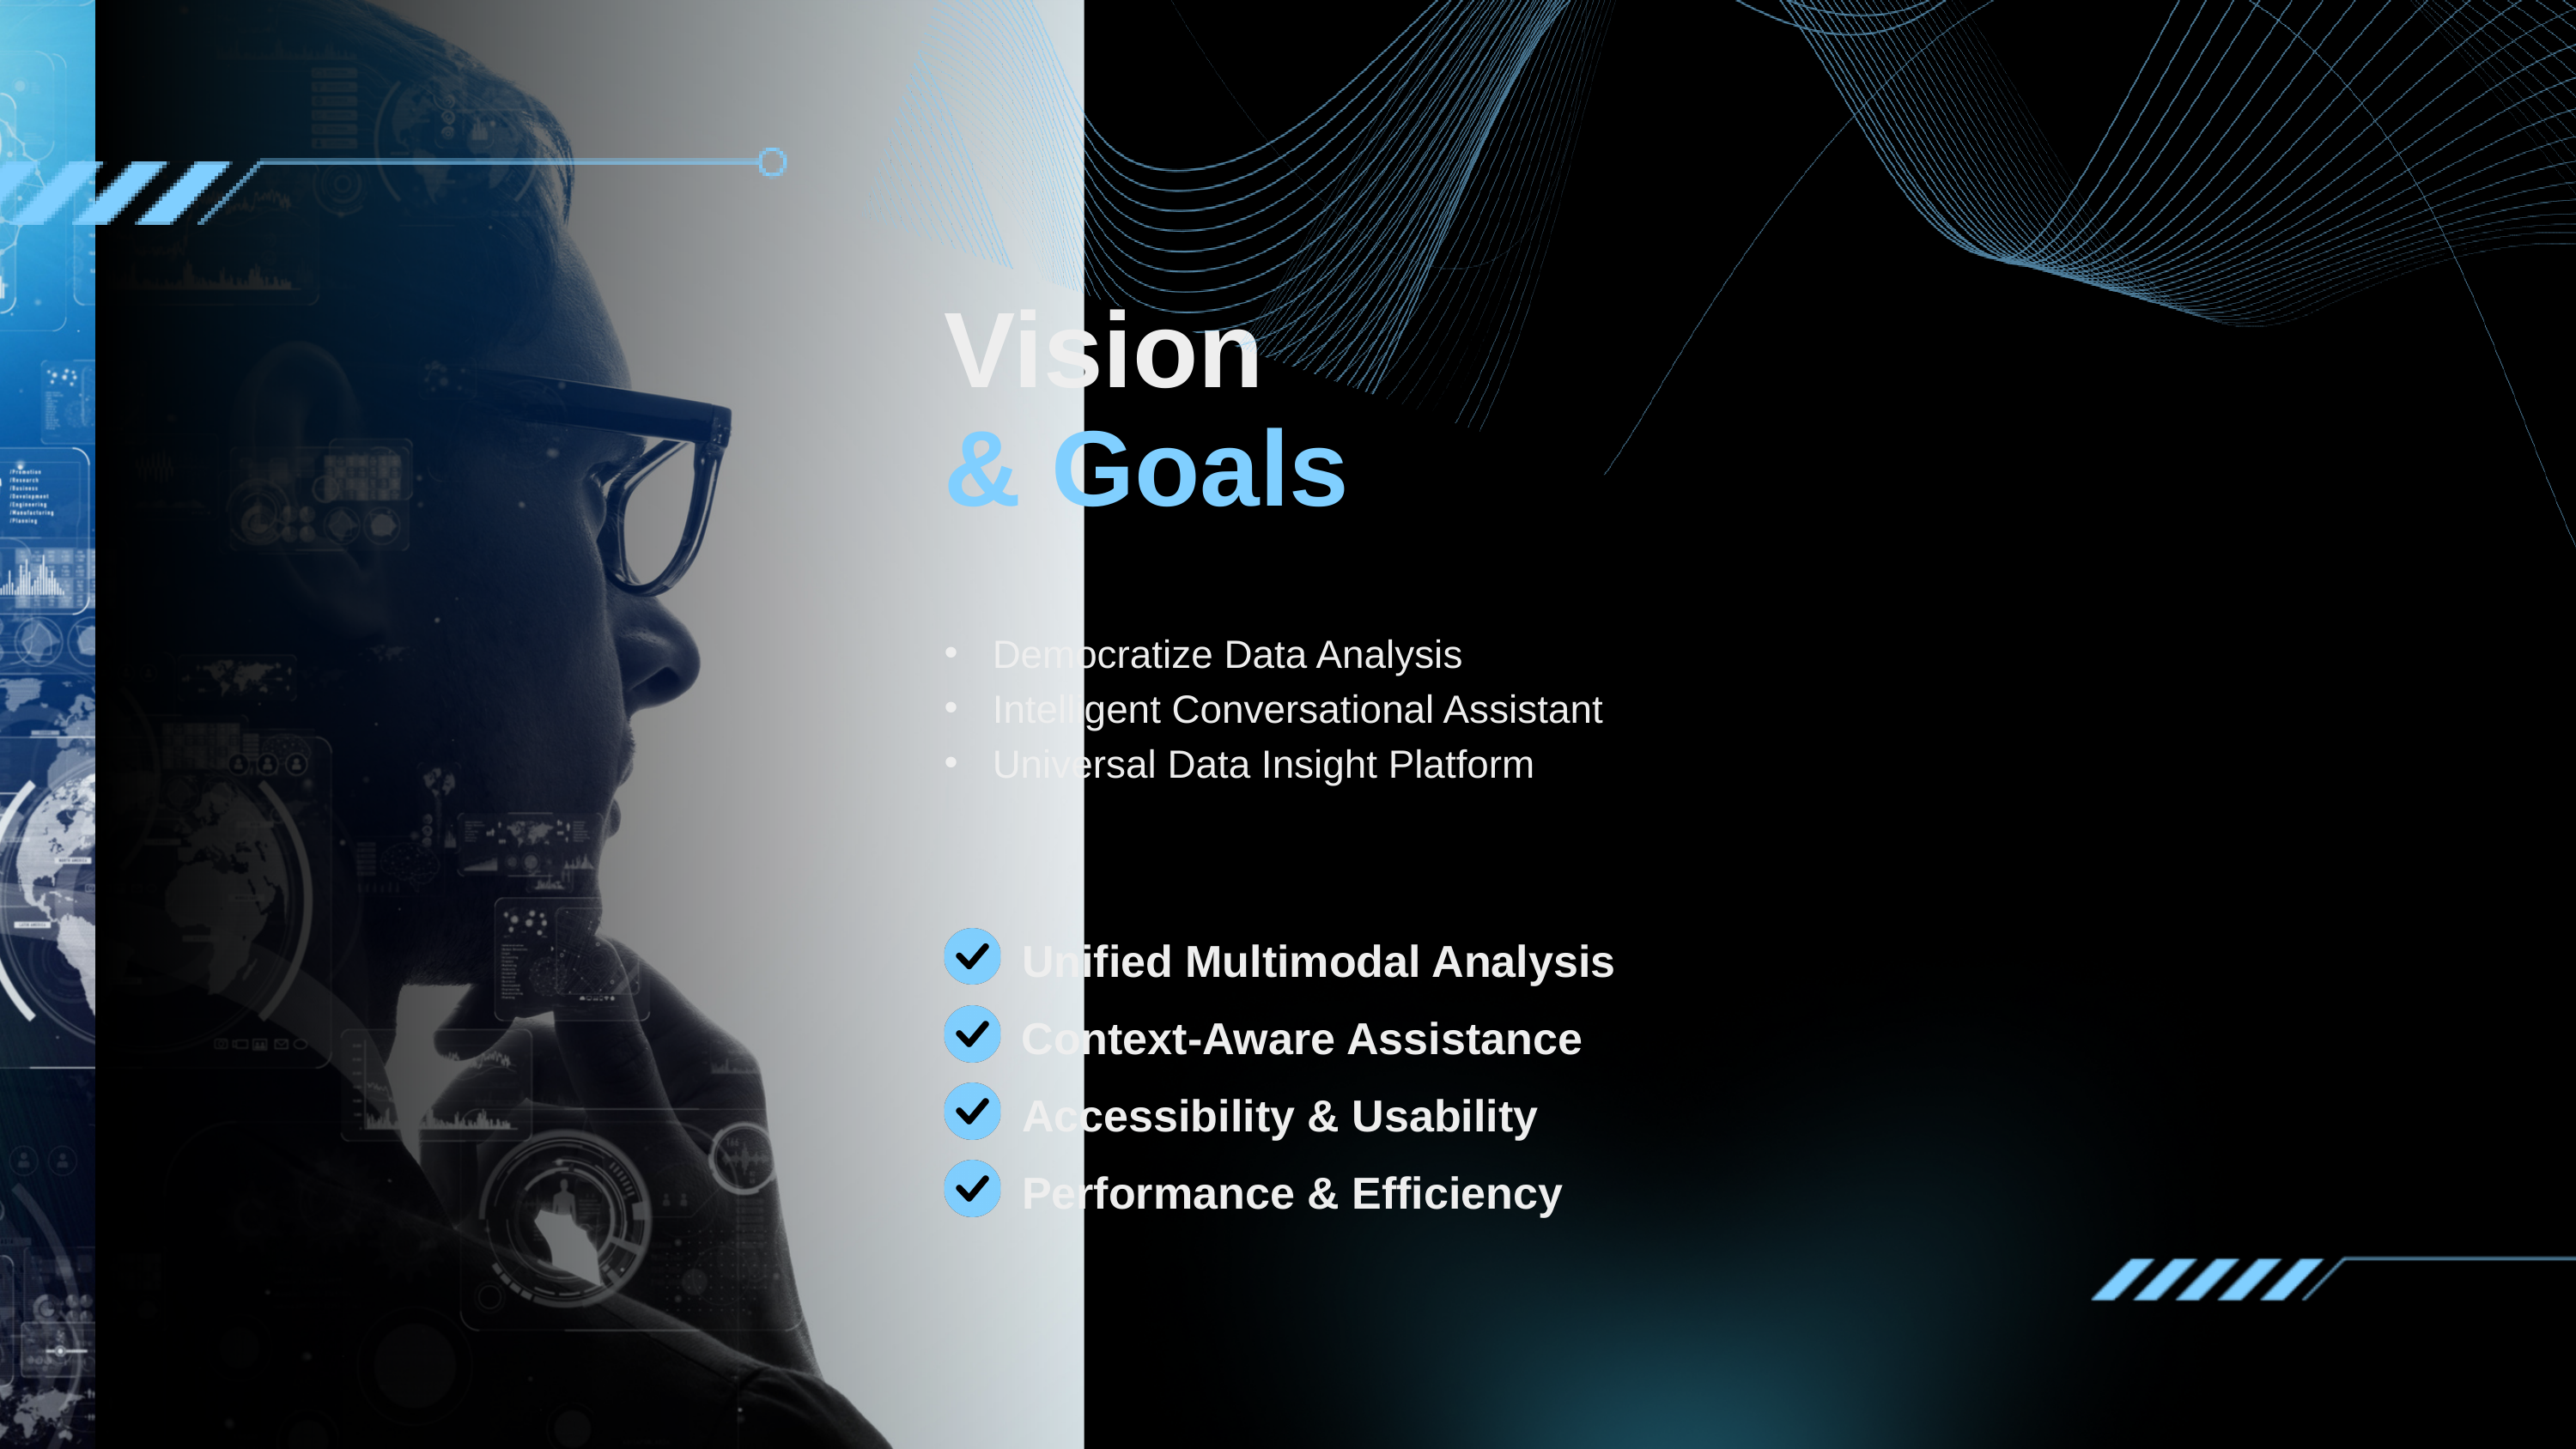

Vision
& Goals
Democratize Data Analysis
Intelligent Conversational Assistant
Universal Data Insight Platform
Unified Multimodal Analysis

Context-Aware Assistance

Accessibility & Usability

Performance & Efficiency